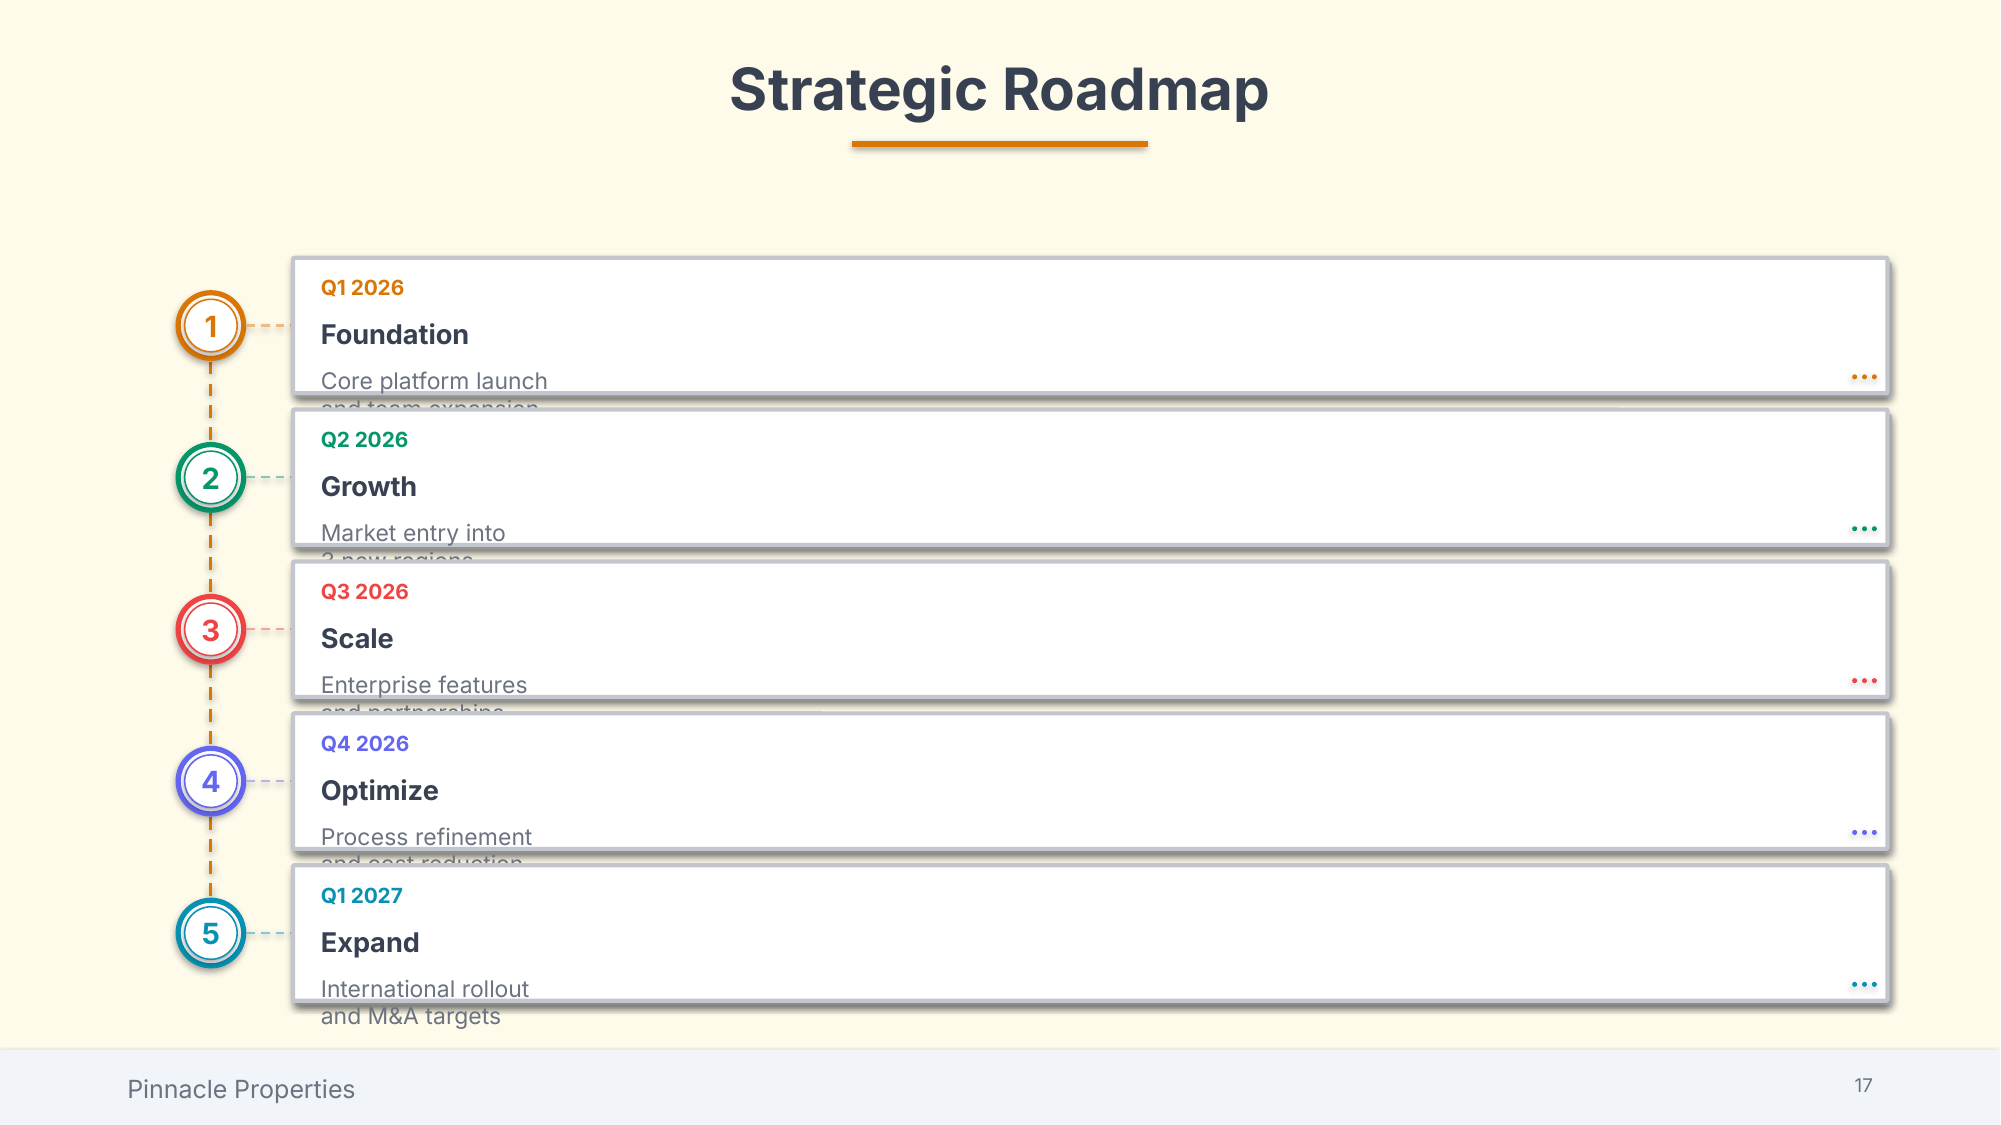

Strategic Roadmap

Q1 2026

1

Foundation
Core platform launch
and team expansion

Q2 2026

2

Growth
Market entry into
3 new regions

Q3 2026

3

Scale
Enterprise features
and partnerships

Q4 2026

4

Optimize
Process refinement
and cost reduction

Q1 2027

5

Expand
International rollout
and M&A targets

Pinnacle Properties
17